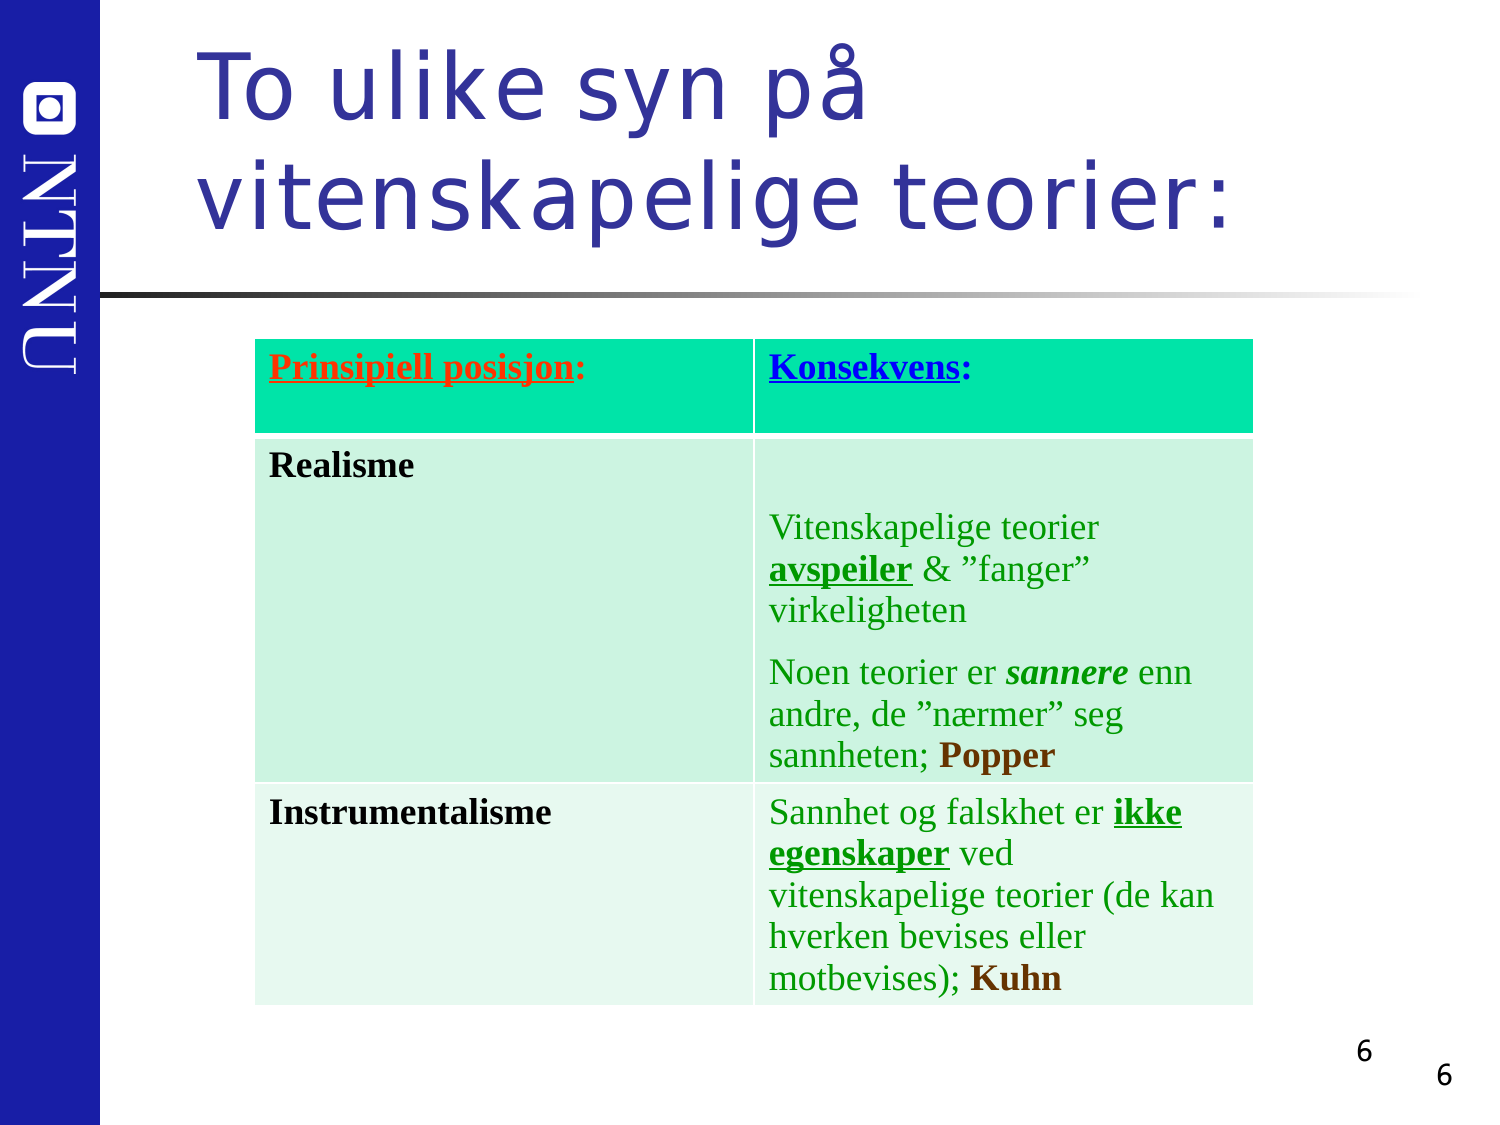

# To ulike syn på vitenskapelige teorier:
| Prinsipiell posisjon: | Konsekvens: |
| --- | --- |
| Realisme | Vitenskapelige teorier avspeiler & ”fanger” virkeligheten Noen teorier er sannere enn andre, de ”nærmer” seg sannheten; Popper |
| Instrumentalisme | Sannhet og falskhet er ikke egenskaper ved vitenskapelige teorier (de kan hverken bevises eller motbevises); Kuhn |
6
6